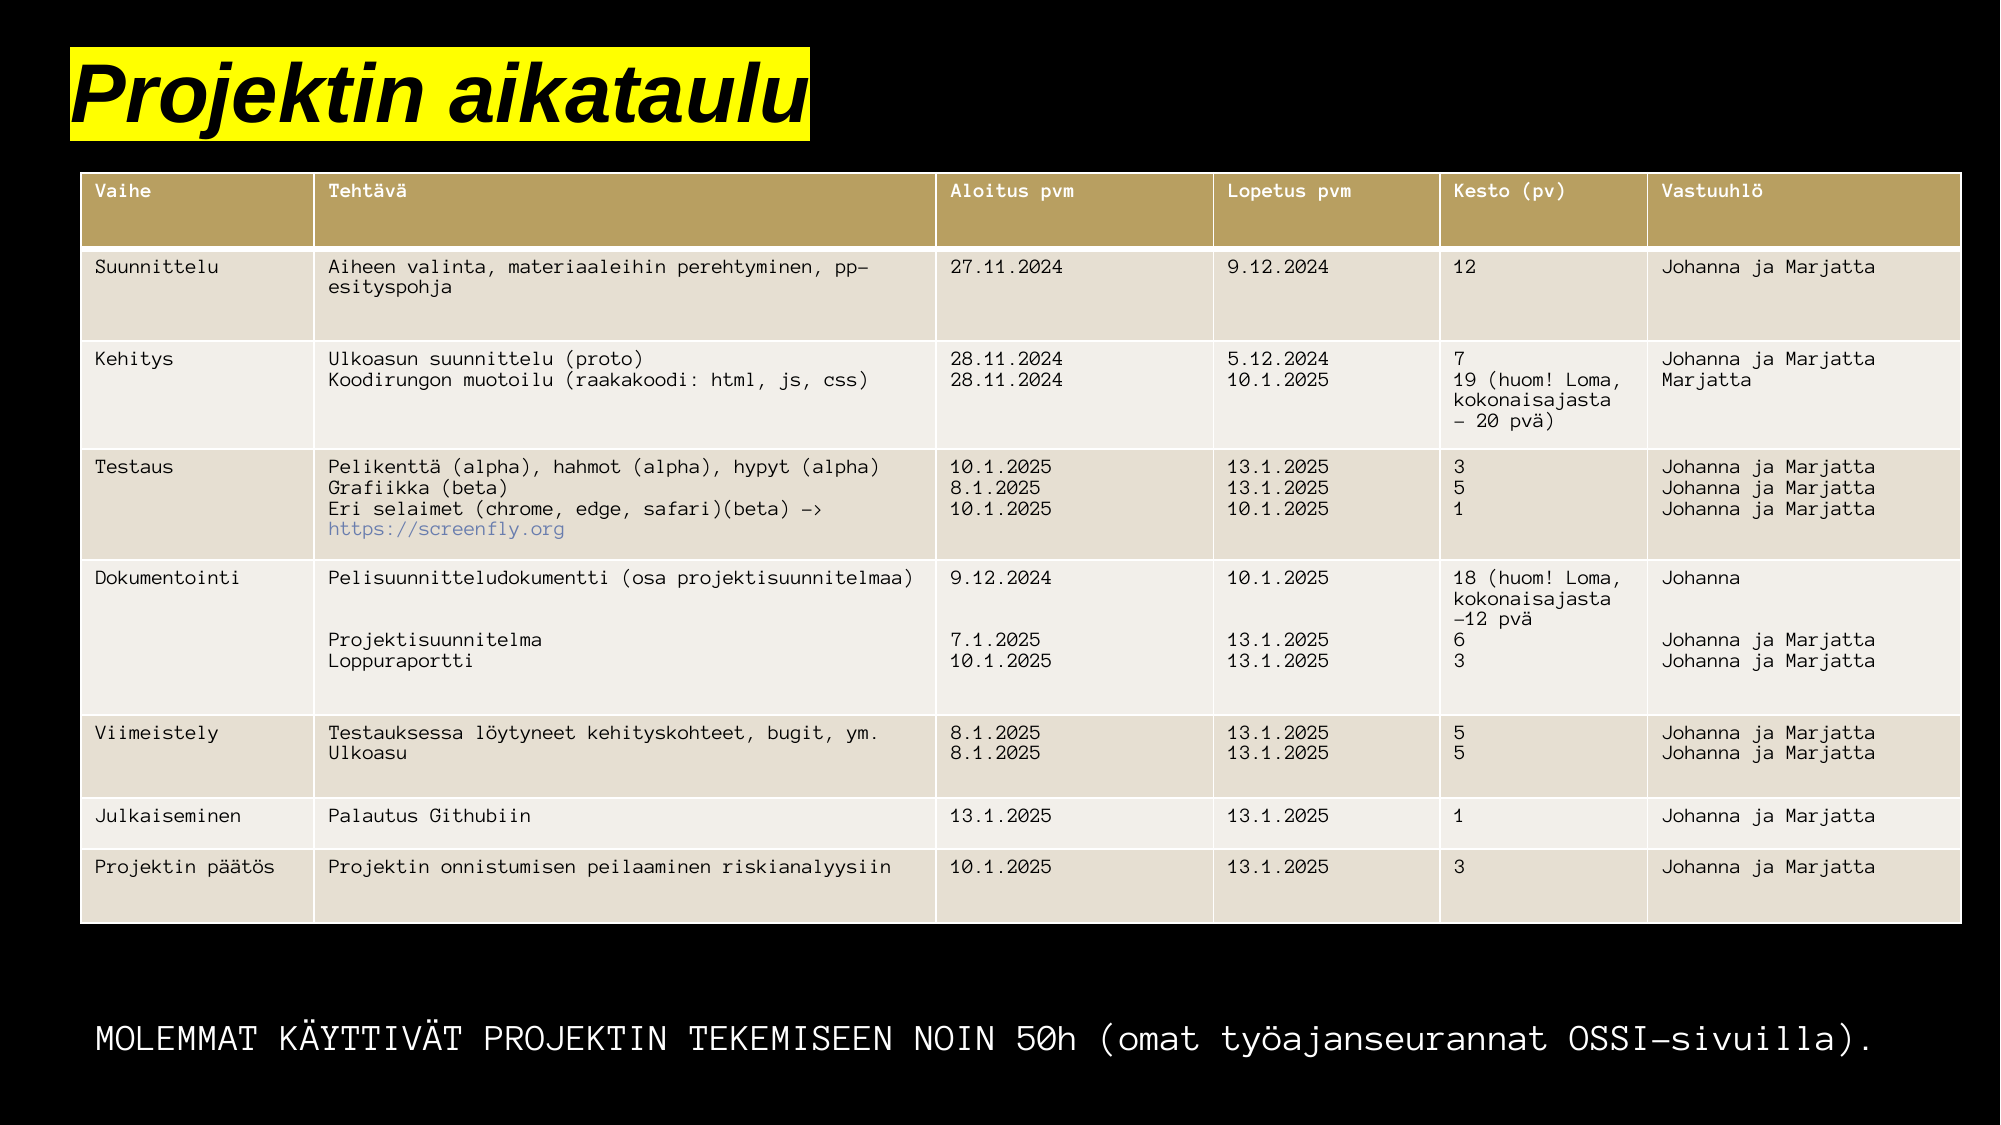

# Projektin aikataulu
| Vaihe | Tehtävä | Aloitus pvm | Lopetus pvm | Kesto (pv) | Vastuuhlö |
| --- | --- | --- | --- | --- | --- |
| Suunnittelu | Aiheen valinta, materiaaleihin perehtyminen, pp-esityspohja | 27.11.2024 | 9.12.2024 | 12 | Johanna ja Marjatta |
| Kehitys | Ulkoasun suunnittelu (proto) Koodirungon muotoilu (raakakoodi: html, js, css) | 28.11.2024 28.11.2024 | 5.12.2024 10.1.2025 | 7 19 (huom! Loma, kokonaisajasta – 20 pvä) | Johanna ja Marjatta Marjatta |
| Testaus | Pelikenttä (alpha), hahmot (alpha), hypyt (alpha)  Grafiikka (beta) Eri selaimet (chrome, edge, safari)(beta) -> https://screenfly.org | 10.1.2025 8.1.2025 10.1.2025 | 13.1.2025 13.1.2025 10.1.2025 | 3 5 1 | Johanna ja Marjatta Johanna ja Marjatta Johanna ja Marjatta |
| Dokumentointi | Pelisuunnitteludokumentti (osa projektisuunnitelmaa) Projektisuunnitelma Loppuraportti | 9.12.2024 7.1.2025 10.1.2025 | 10.1.2025 13.1.2025 13.1.2025 | 18 (huom! Loma, kokonaisajasta –12 pvä 6 3 | Johanna Johanna ja Marjatta Johanna ja Marjatta |
| Viimeistely | Testauksessa löytyneet kehityskohteet, bugit, ym. Ulkoasu | 8.1.2025 8.1.2025 | 13.1.2025 13.1.2025 | 5 5 | Johanna ja Marjatta Johanna ja Marjatta |
| Julkaiseminen | Palautus Githubiin | 13.1.2025 | 13.1.2025 | 1 | Johanna ja Marjatta |
| Projektin päätös | Projektin onnistumisen peilaaminen riskianalyysiin | 10.1.2025 | 13.1.2025 | 3 | Johanna ja Marjatta |
MOLEMMAT KÄYTTIVÄT PROJEKTIN TEKEMISEEN NOIN 50h (omat työajanseurannat OSSI-sivuilla).